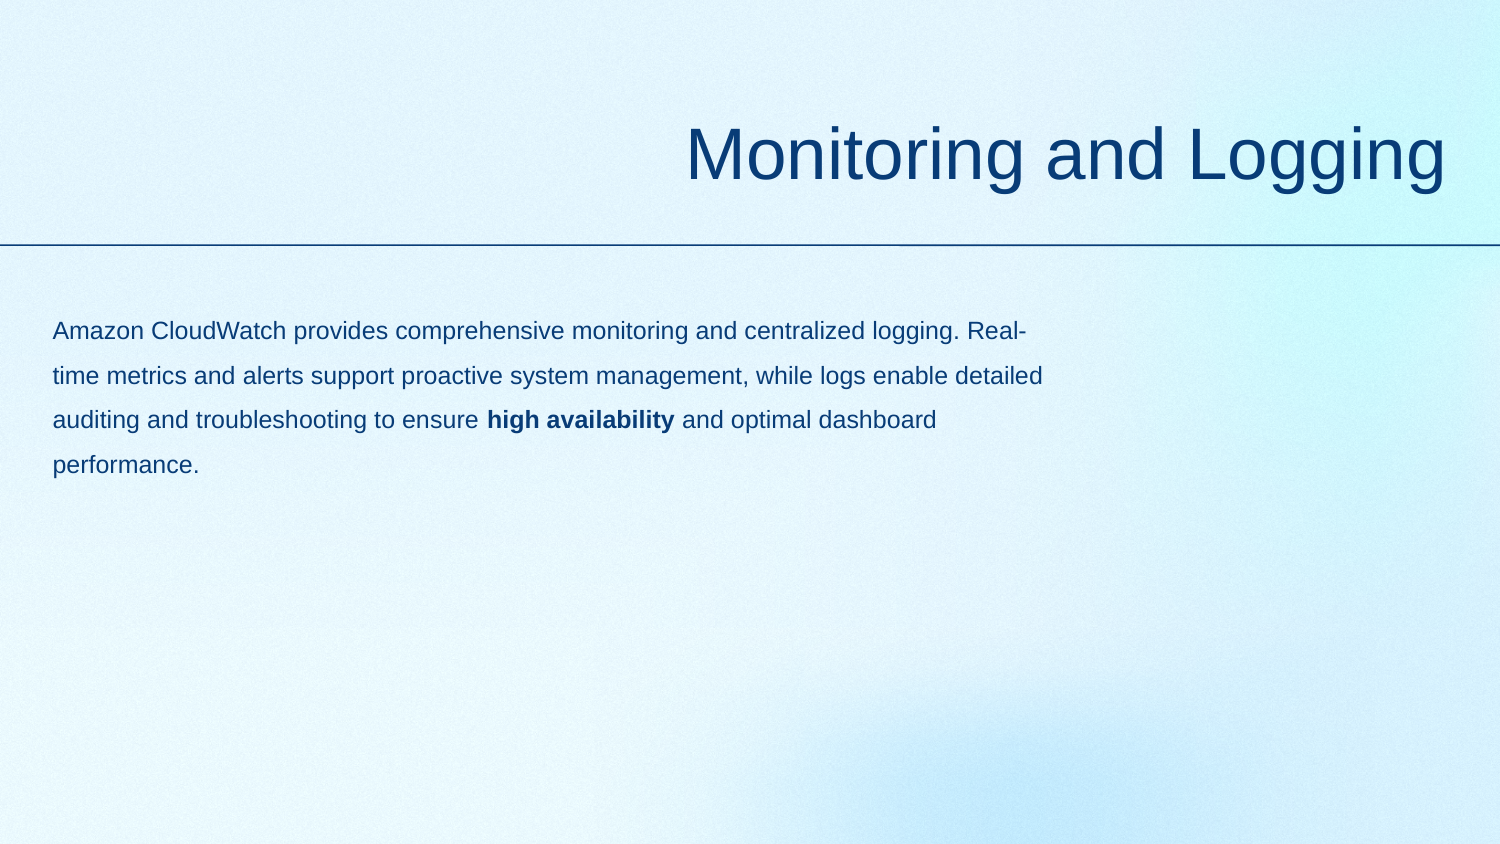

# Monitoring and Logging
Amazon CloudWatch provides comprehensive monitoring and centralized logging. Real-time metrics and alerts support proactive system management, while logs enable detailed auditing and troubleshooting to ensure high availability and optimal dashboard performance.